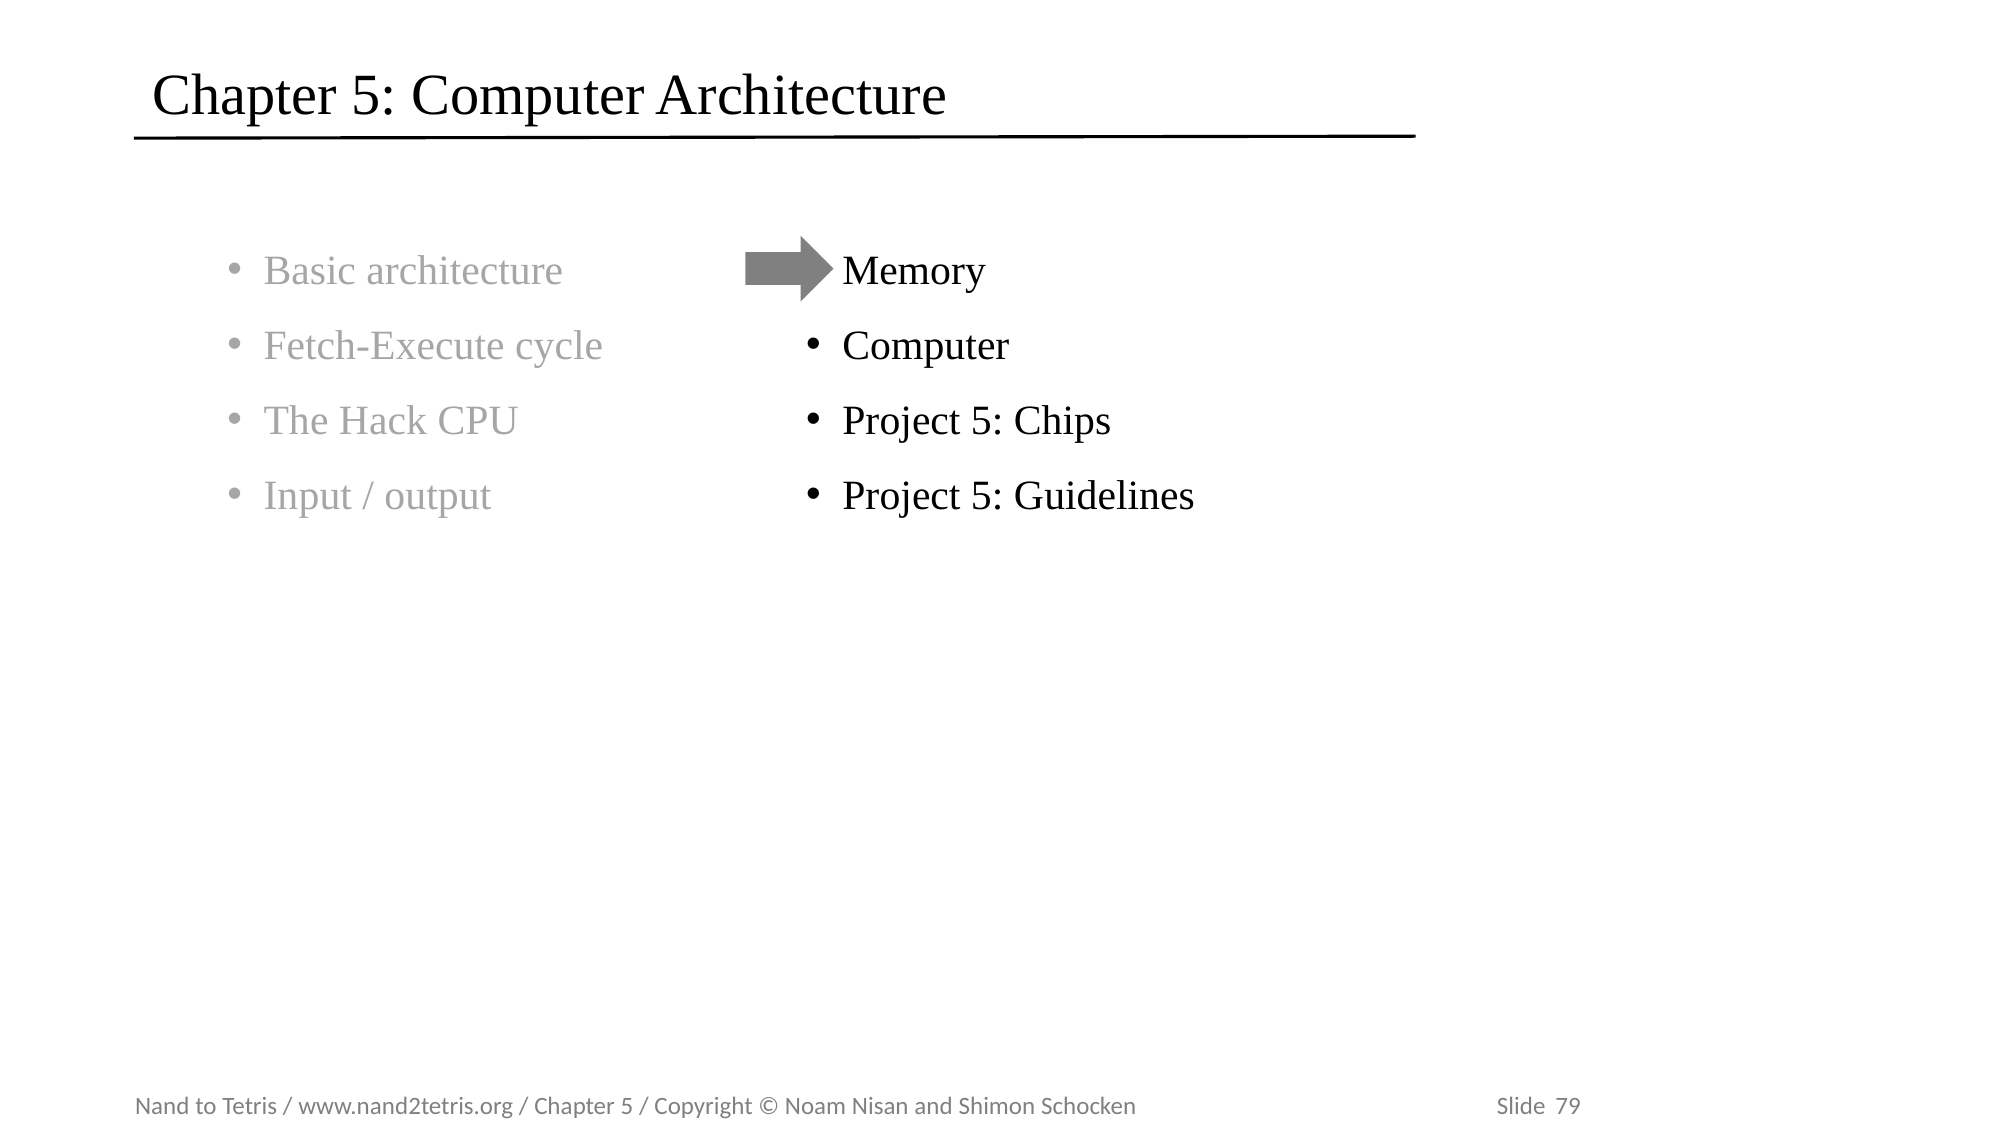

# Chapter 5: Computer Architecture
Basic architecture
Fetch-Execute cycle
The Hack CPU
Input / output

Memory
Computer
Project 5: Chips
Project 5: Guidelines